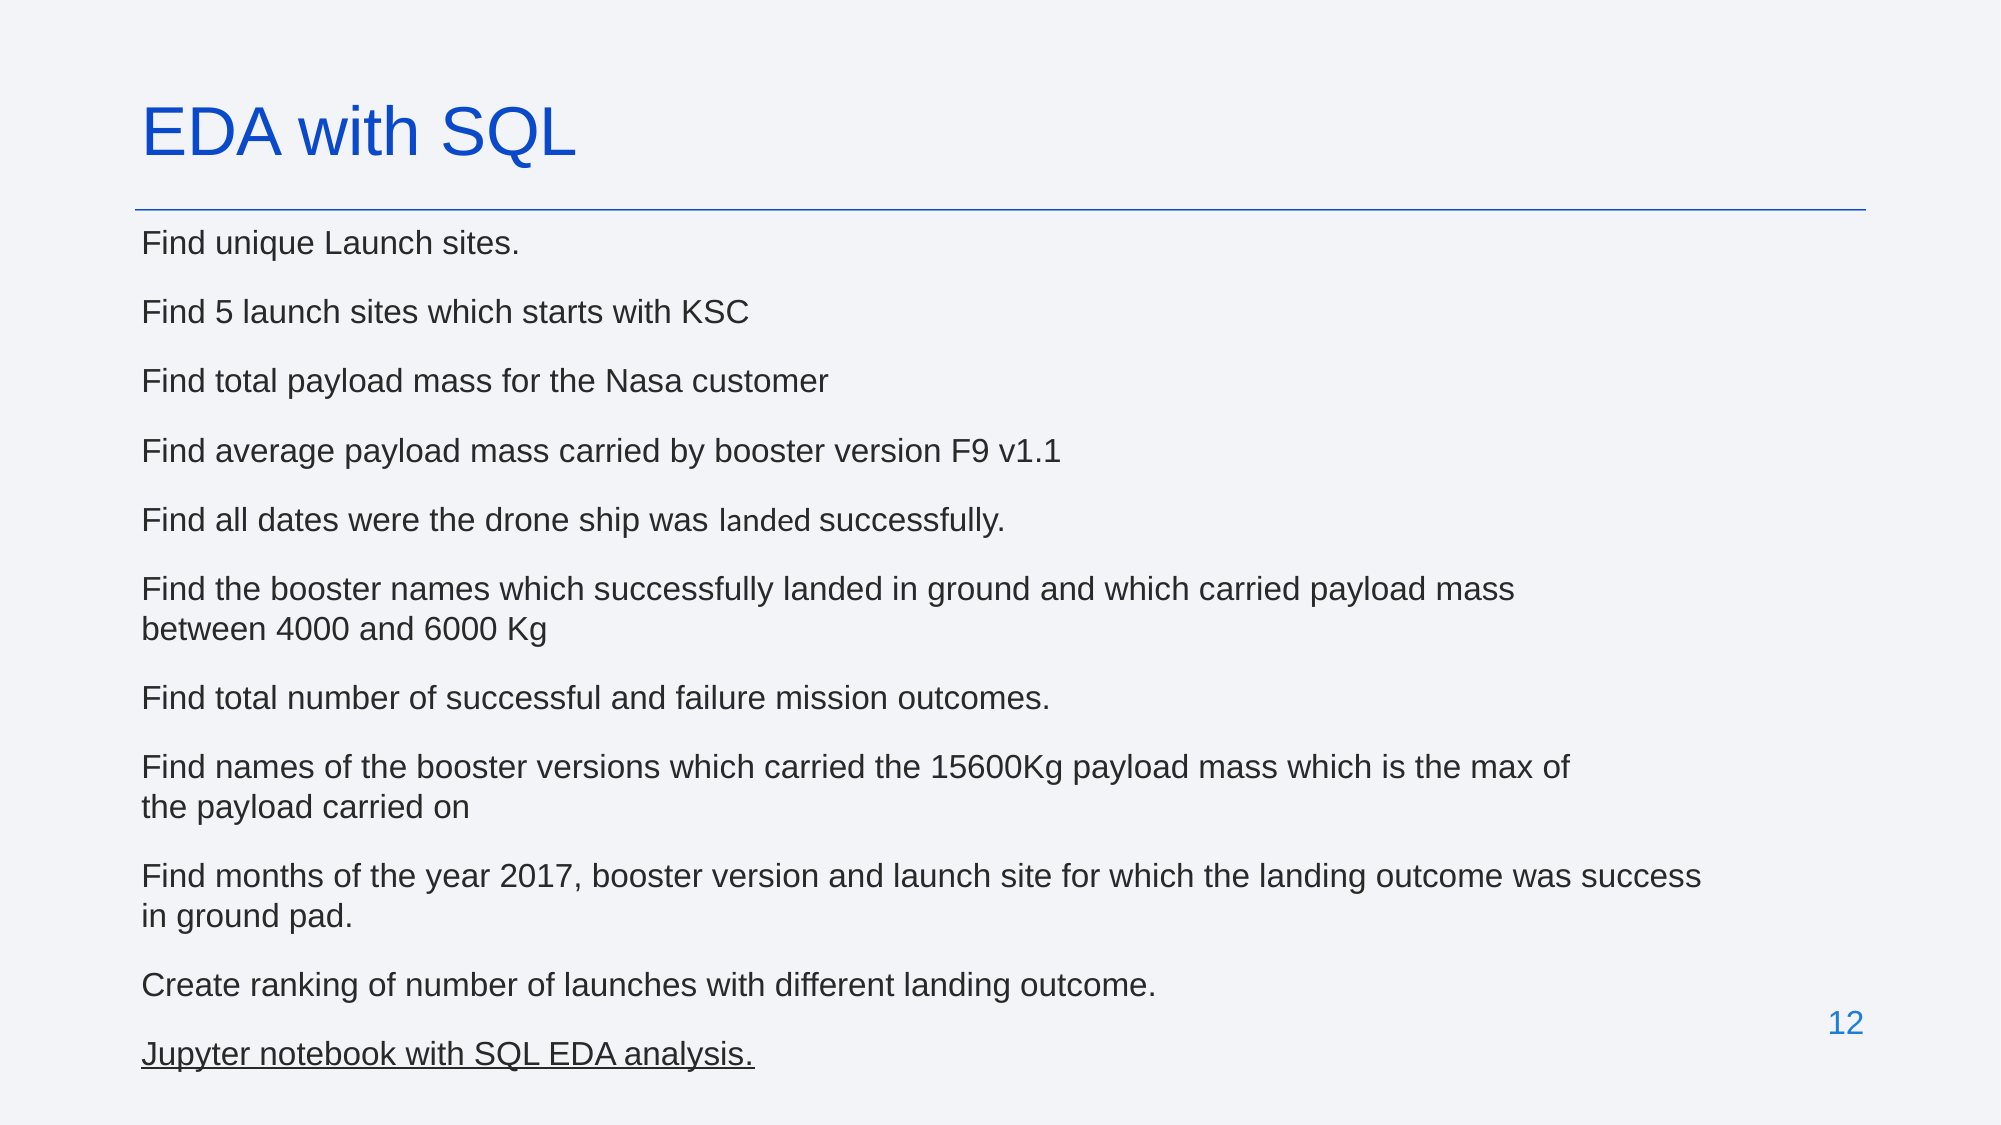

EDA with SQL
Find unique Launch sites.
Find 5 launch sites which starts with KSC
Find total payload mass for the Nasa customer
Find average payload mass carried by booster version F9 v1.1
Find all dates were the drone ship was landed successfully.
Find the booster names which successfully landed in ground and which carried payload mass between 4000 and 6000 Kg
Find total number of successful and failure mission outcomes.
Find names of the booster versions which carried the 15600Kg payload mass which is the max of the payload carried on
Find months of the year 2017, booster version and launch site for which the landing outcome was success in ground pad.
Create ranking of number of launches with different landing outcome.
Jupyter notebook with SQL EDA analysis.

12